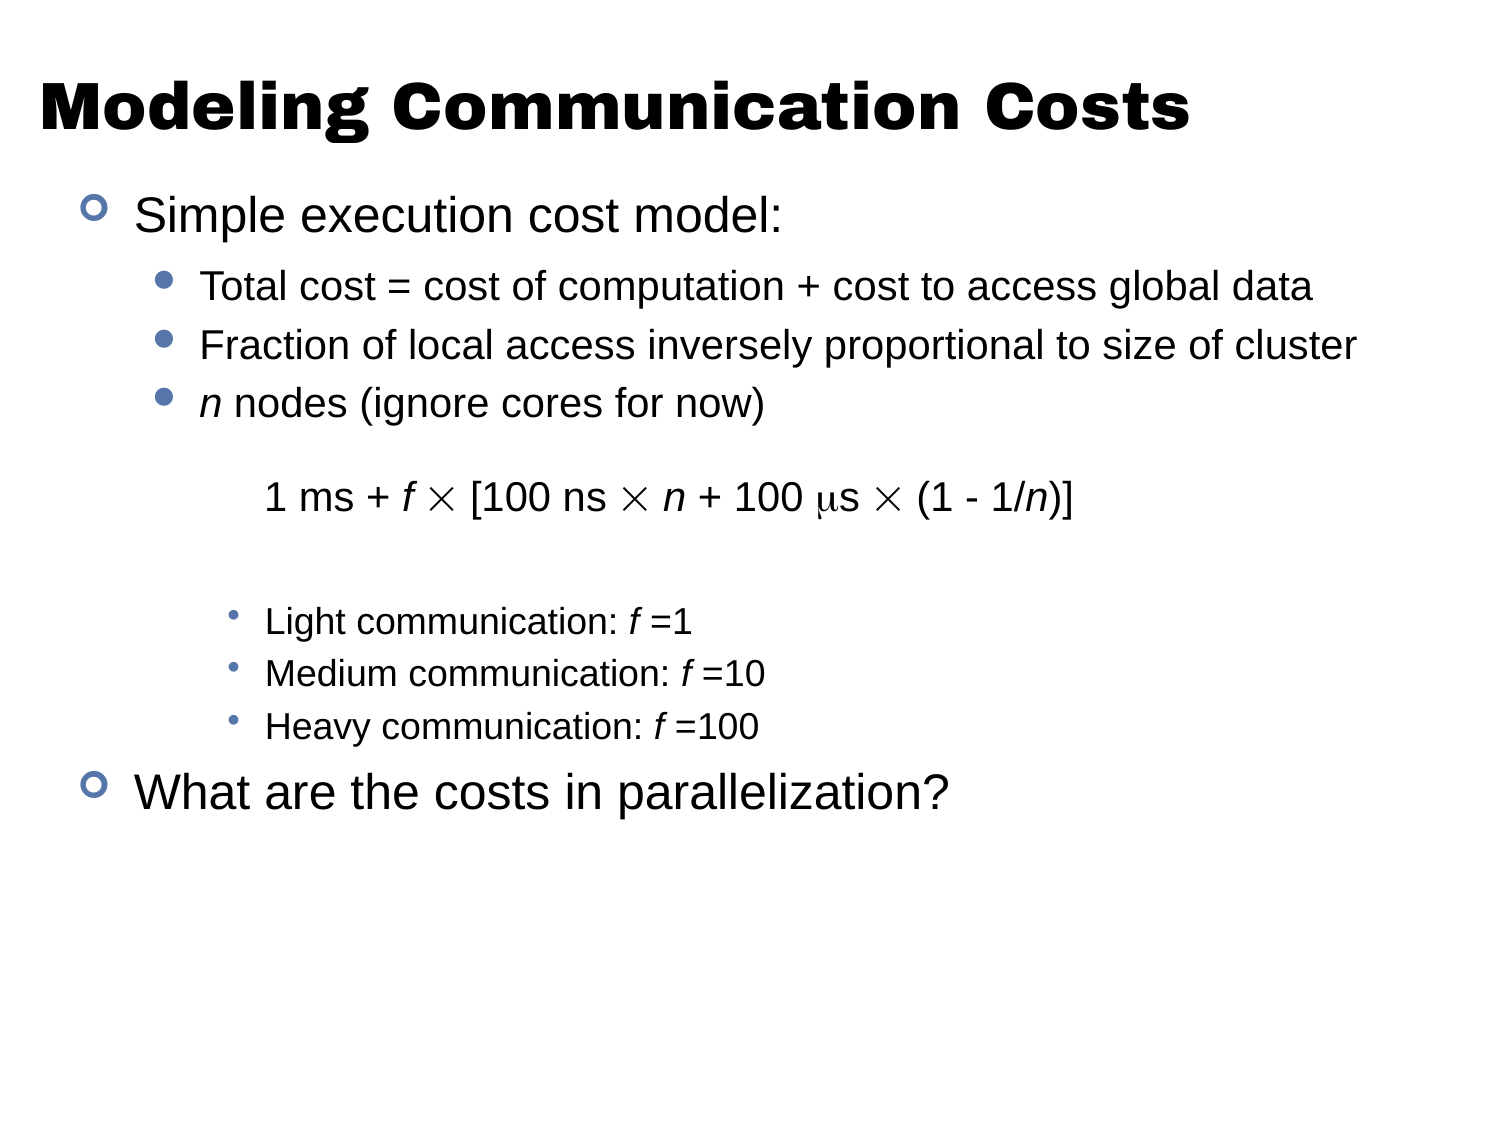

# Modeling Communication Costs
Simple execution cost model:
Total cost = cost of computation + cost to access global data
Fraction of local access inversely proportional to size of cluster
n nodes (ignore cores for now)

Light communication: f =1
Medium communication: f =10
Heavy communication: f =100
What are the costs in parallelization?
1 ms + f × [100 ns × n + 100 μs × (1 - 1/n)]